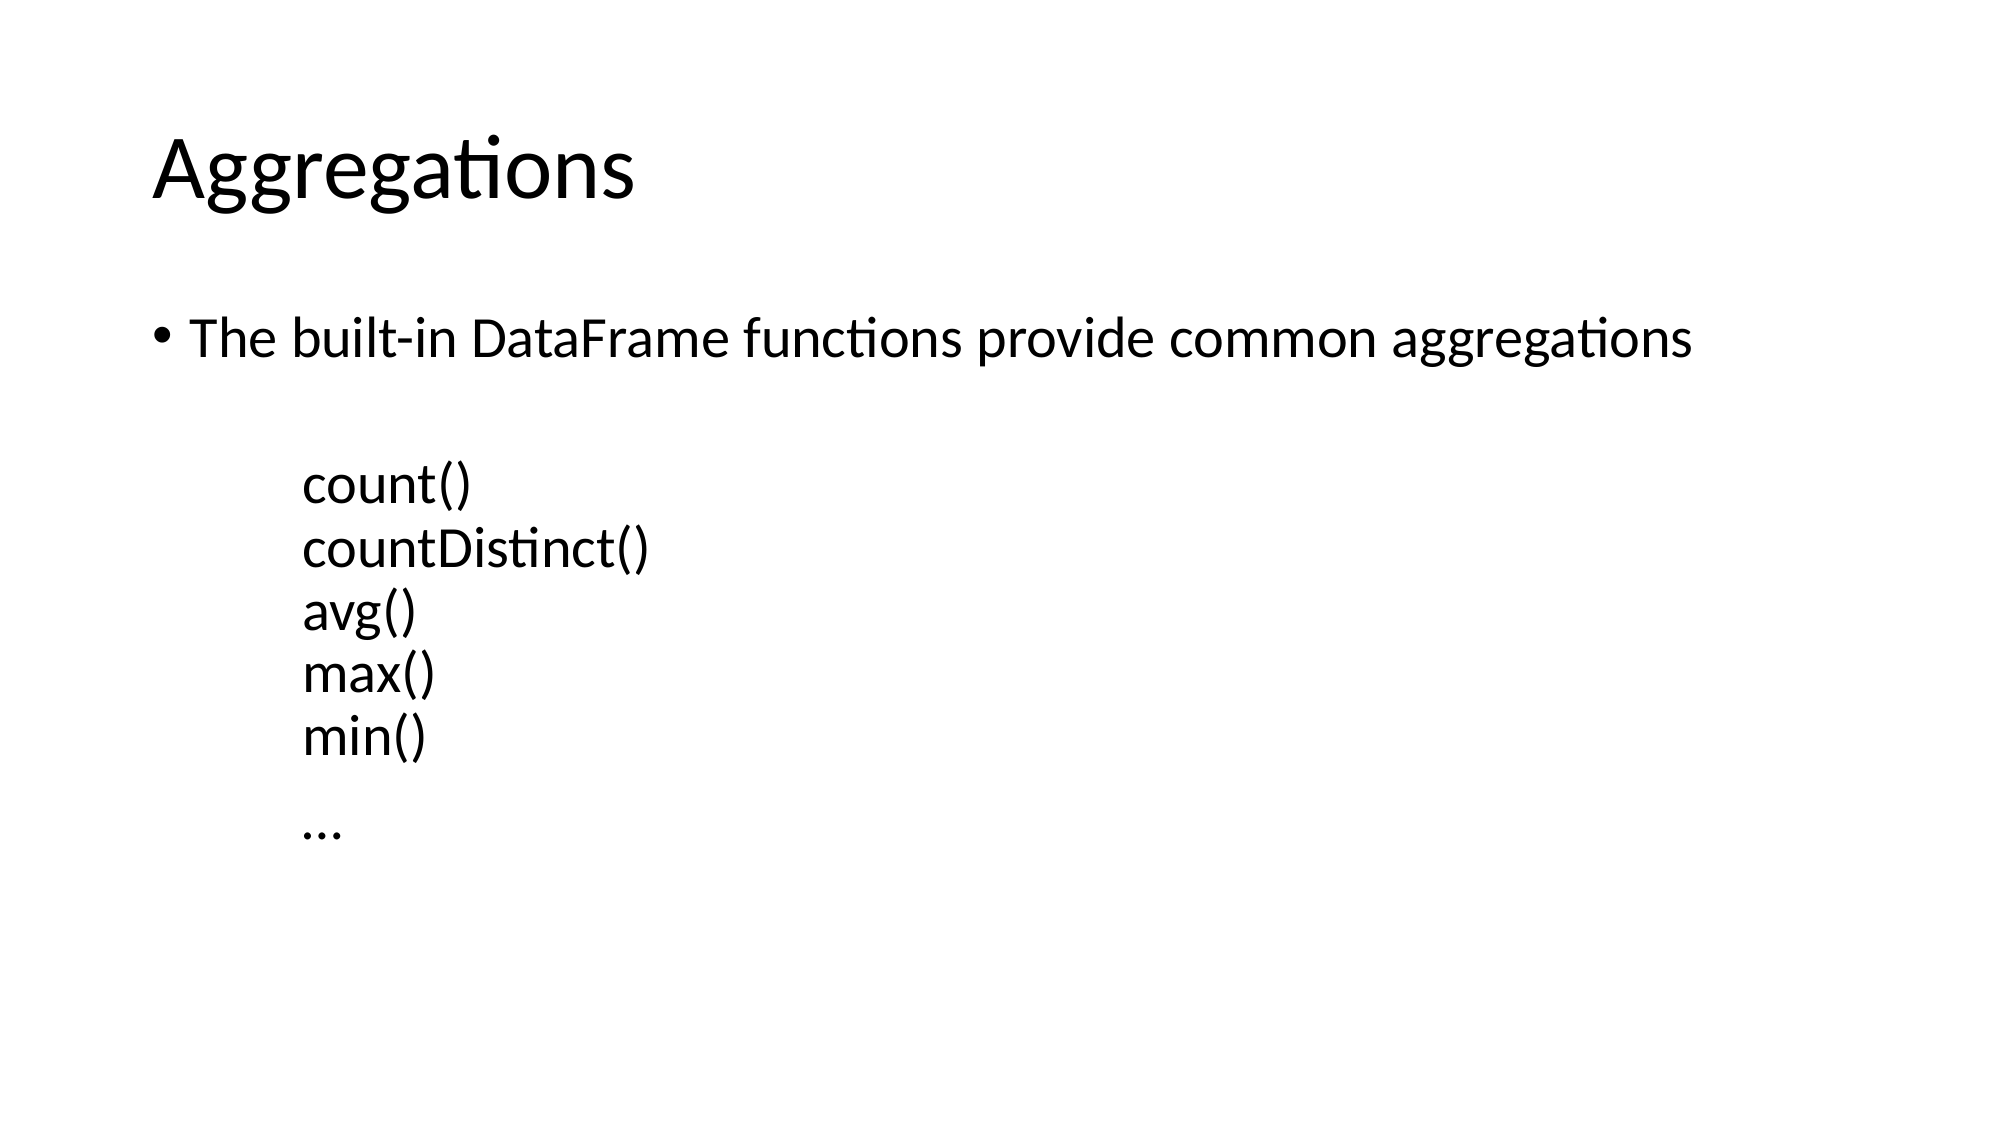

# Aggregations
The built-in DataFrame functions provide common aggregations
 
	count()  
	countDistinct()
	avg()
	max()
	min()
	…